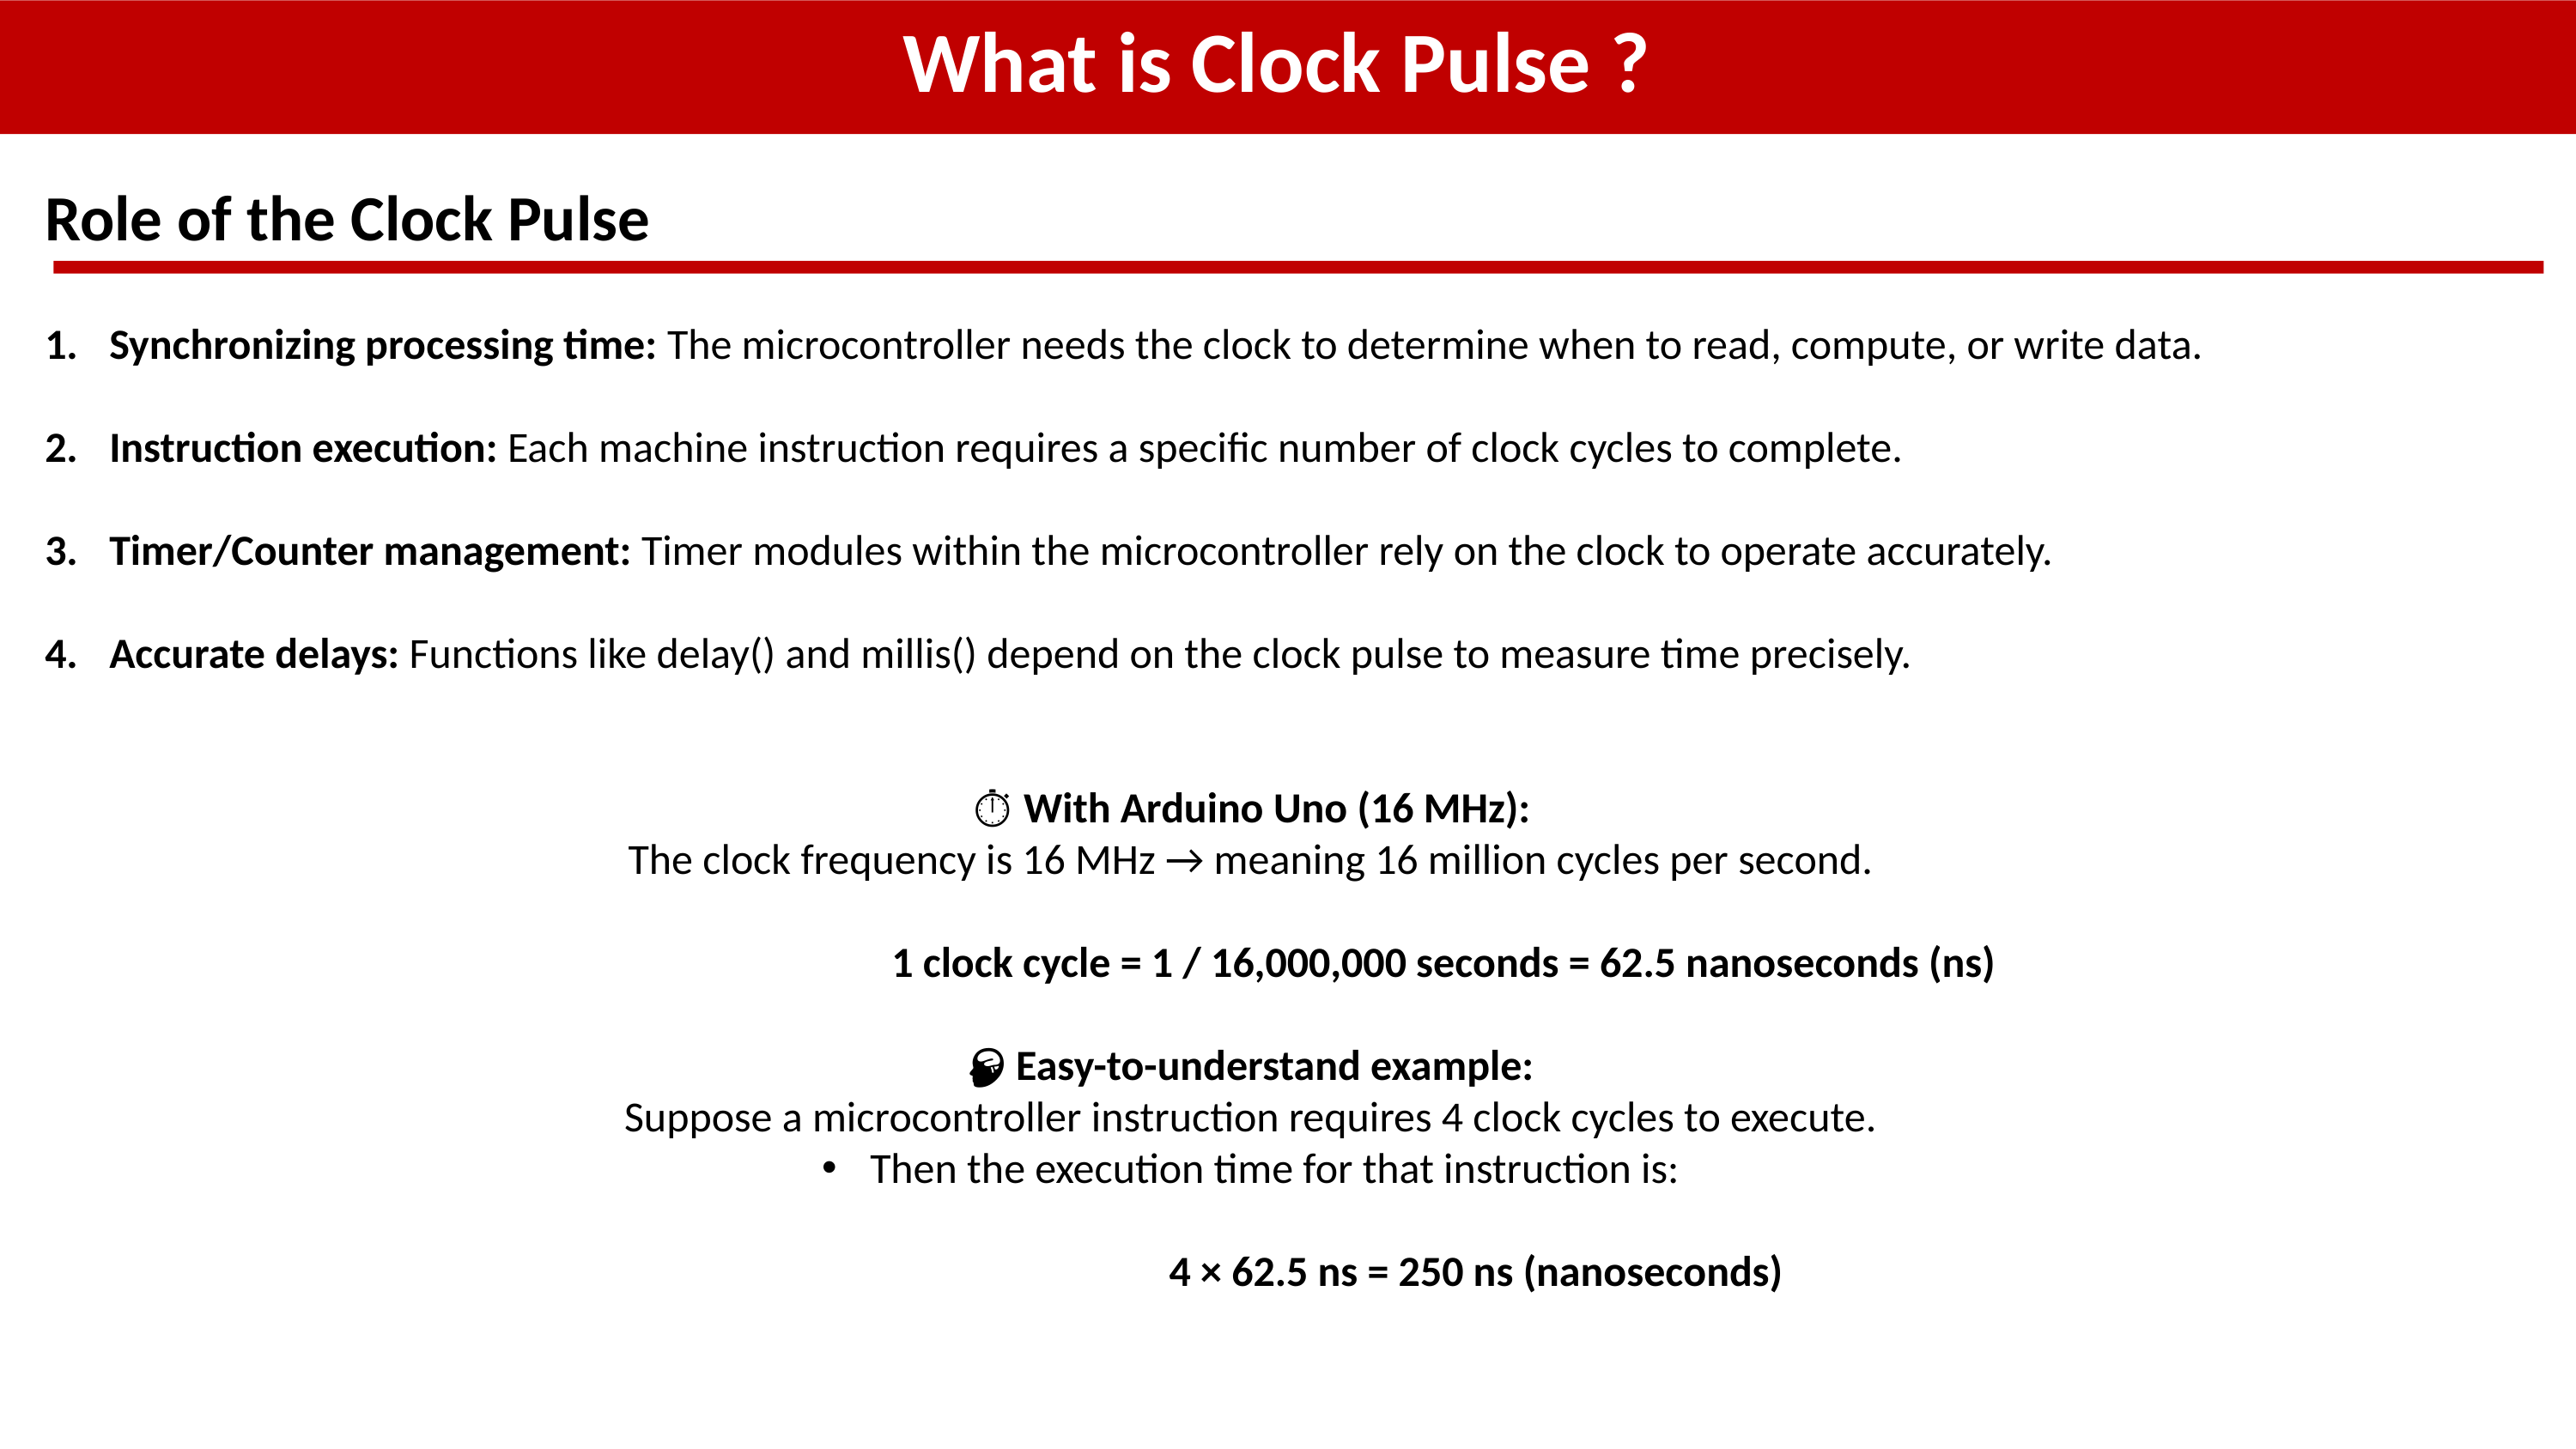

What is Clock Pulse ?

Role of the Clock Pulse

Synchronizing processing time: The microcontroller needs the clock to determine when to read, compute, or write data.

Instruction execution: Each machine instruction requires a specific number of clock cycles to complete.

Timer/Counter management: Timer modules within the microcontroller rely on the clock to operate accurately.

Accurate delays: Functions like delay() and millis() depend on the clock pulse to measure time precisely.

⏱️ With Arduino Uno (16 MHz):
The clock frequency is 16 MHz → meaning 16 million cycles per second.

1 clock cycle = 1 / 16,000,000 seconds = 62.5 nanoseconds (ns)

🧠 Easy-to-understand example:
Suppose a microcontroller instruction requires 4 clock cycles to execute.
Then the execution time for that instruction is:

4 × 62.5 ns = 250 ns (nanoseconds)